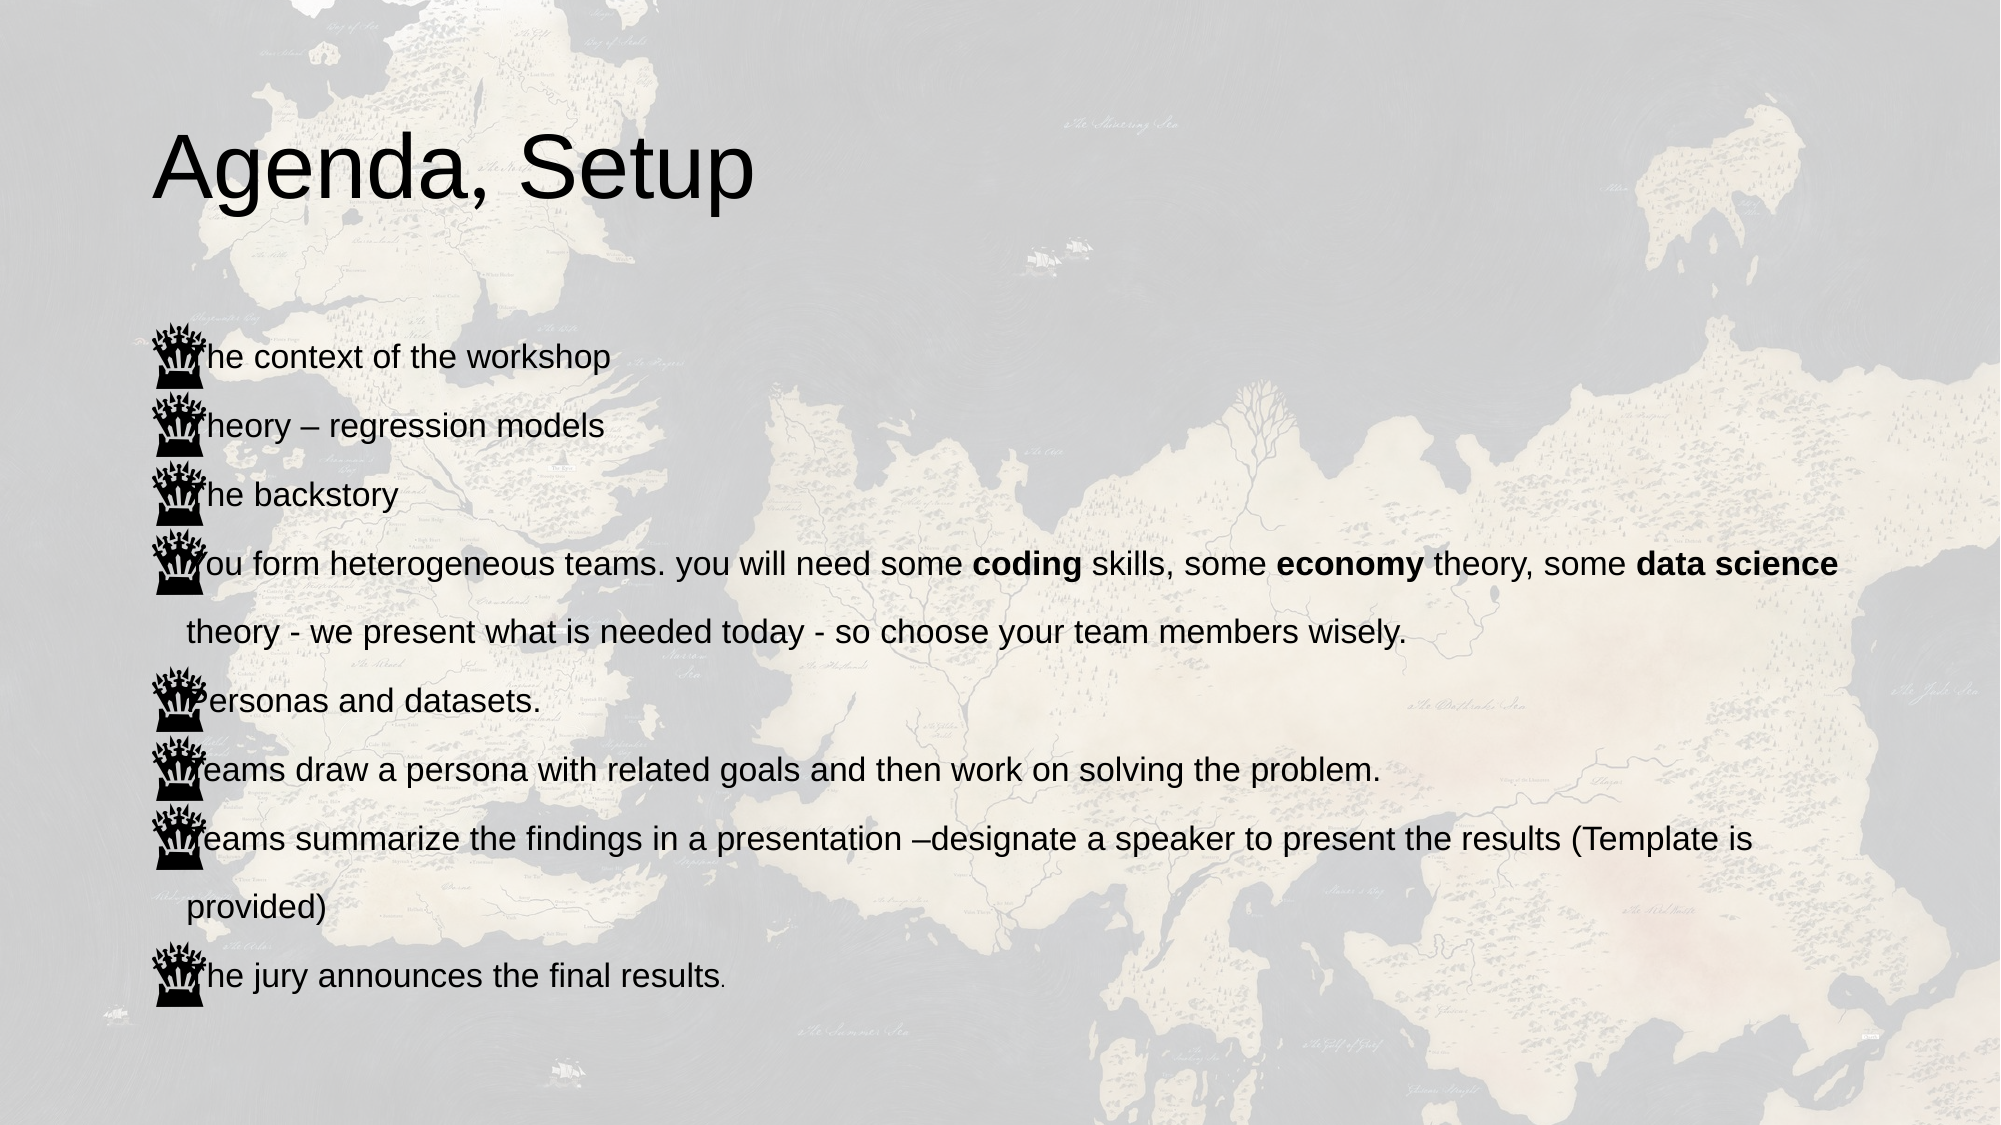

# Agenda, Setup
The context of the workshop
Theory – regression models
The backstory
You form heterogeneous teams. you will need some coding skills, some economy theory, some data science theory - we present what is needed today - so choose your team members wisely.
Personas and datasets.
Teams draw a persona with related goals and then work on solving the problem.
Teams summarize the findings in a presentation –designate a speaker to present the results (Template is provided)
The jury announces the final results.